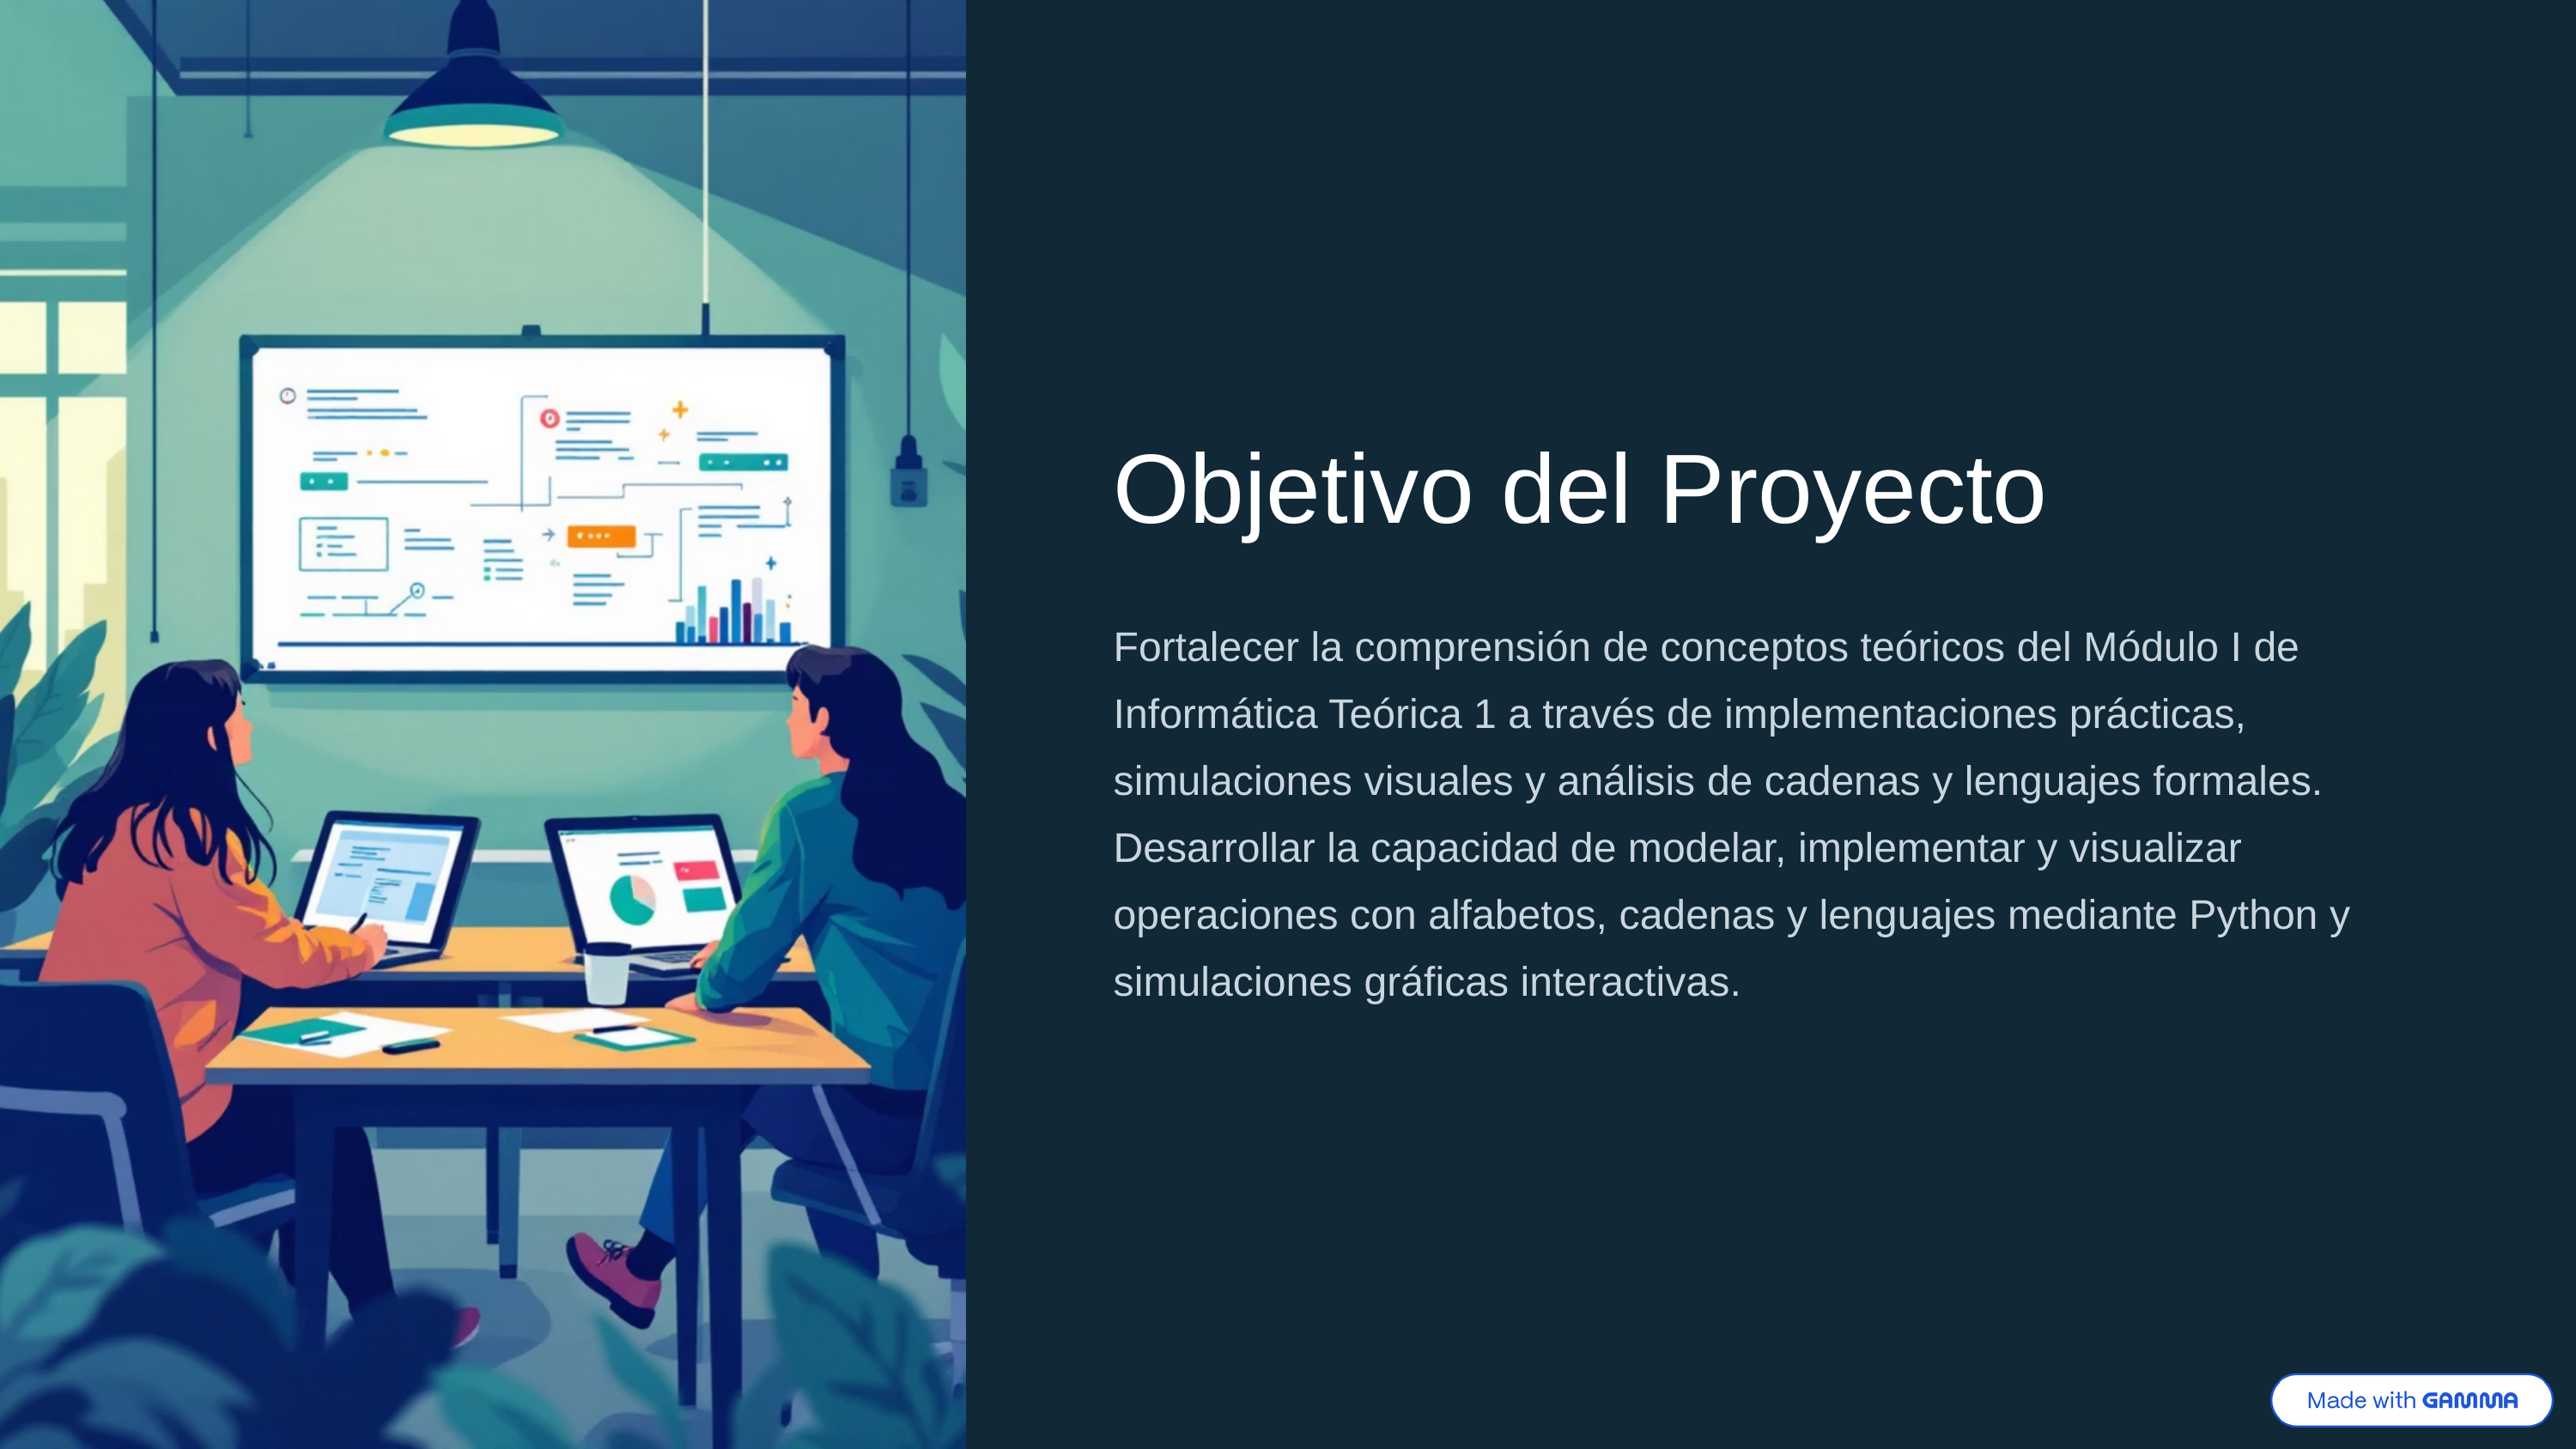

Objetivo del Proyecto
Fortalecer la comprensión de conceptos teóricos del Módulo I de Informática Teórica 1 a través de implementaciones prácticas, simulaciones visuales y análisis de cadenas y lenguajes formales. Desarrollar la capacidad de modelar, implementar y visualizar operaciones con alfabetos, cadenas y lenguajes mediante Python y simulaciones gráficas interactivas.